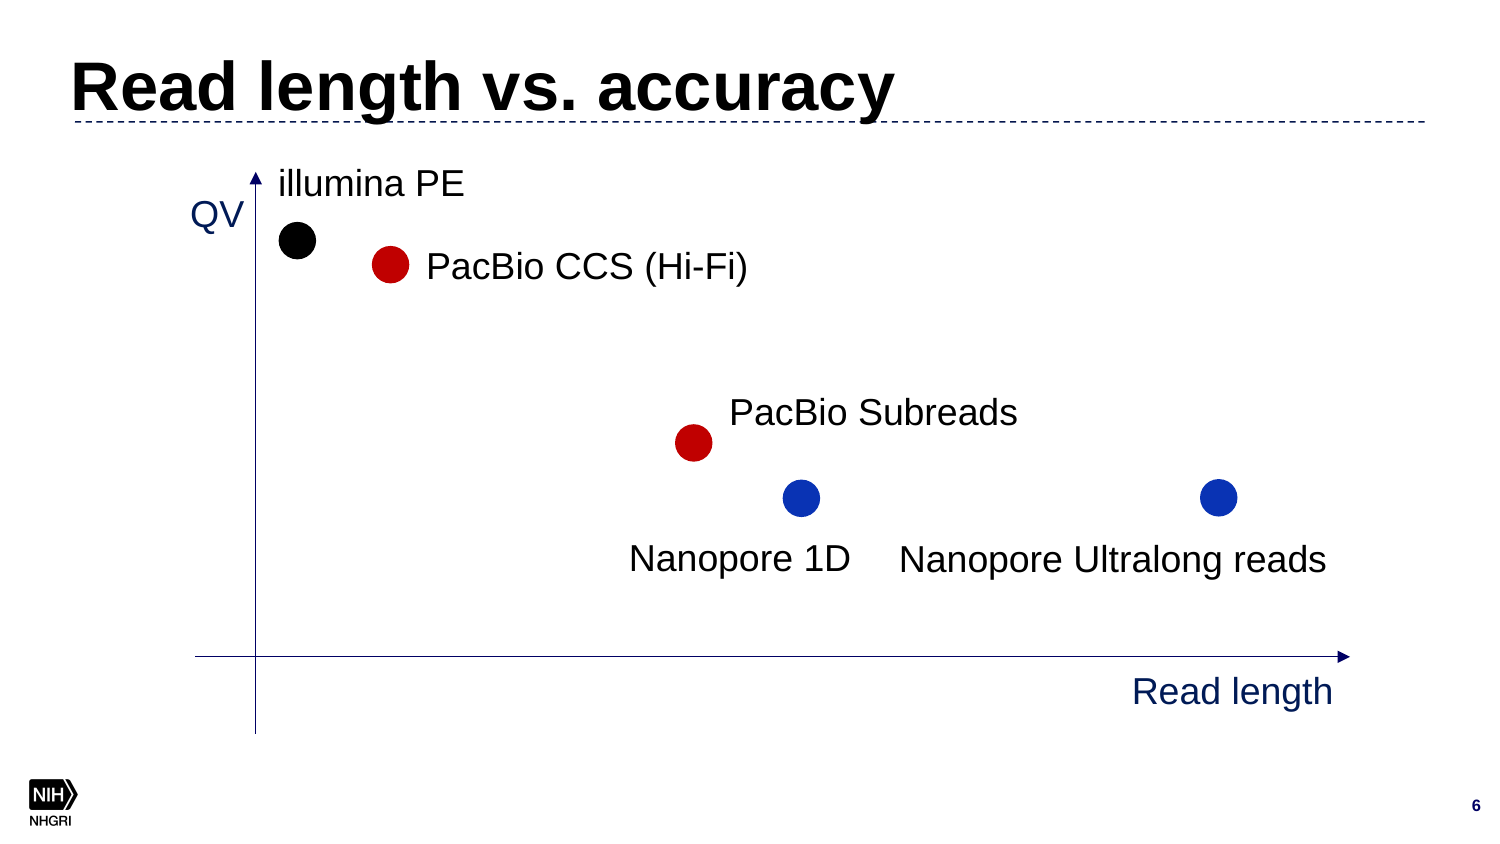

# Read length vs. accuracy
illumina PE
QV

PacBio CCS (Hi-Fi)

PacBio Subreads

Nanopore 1D
Nanopore Ultralong reads
Read length

6